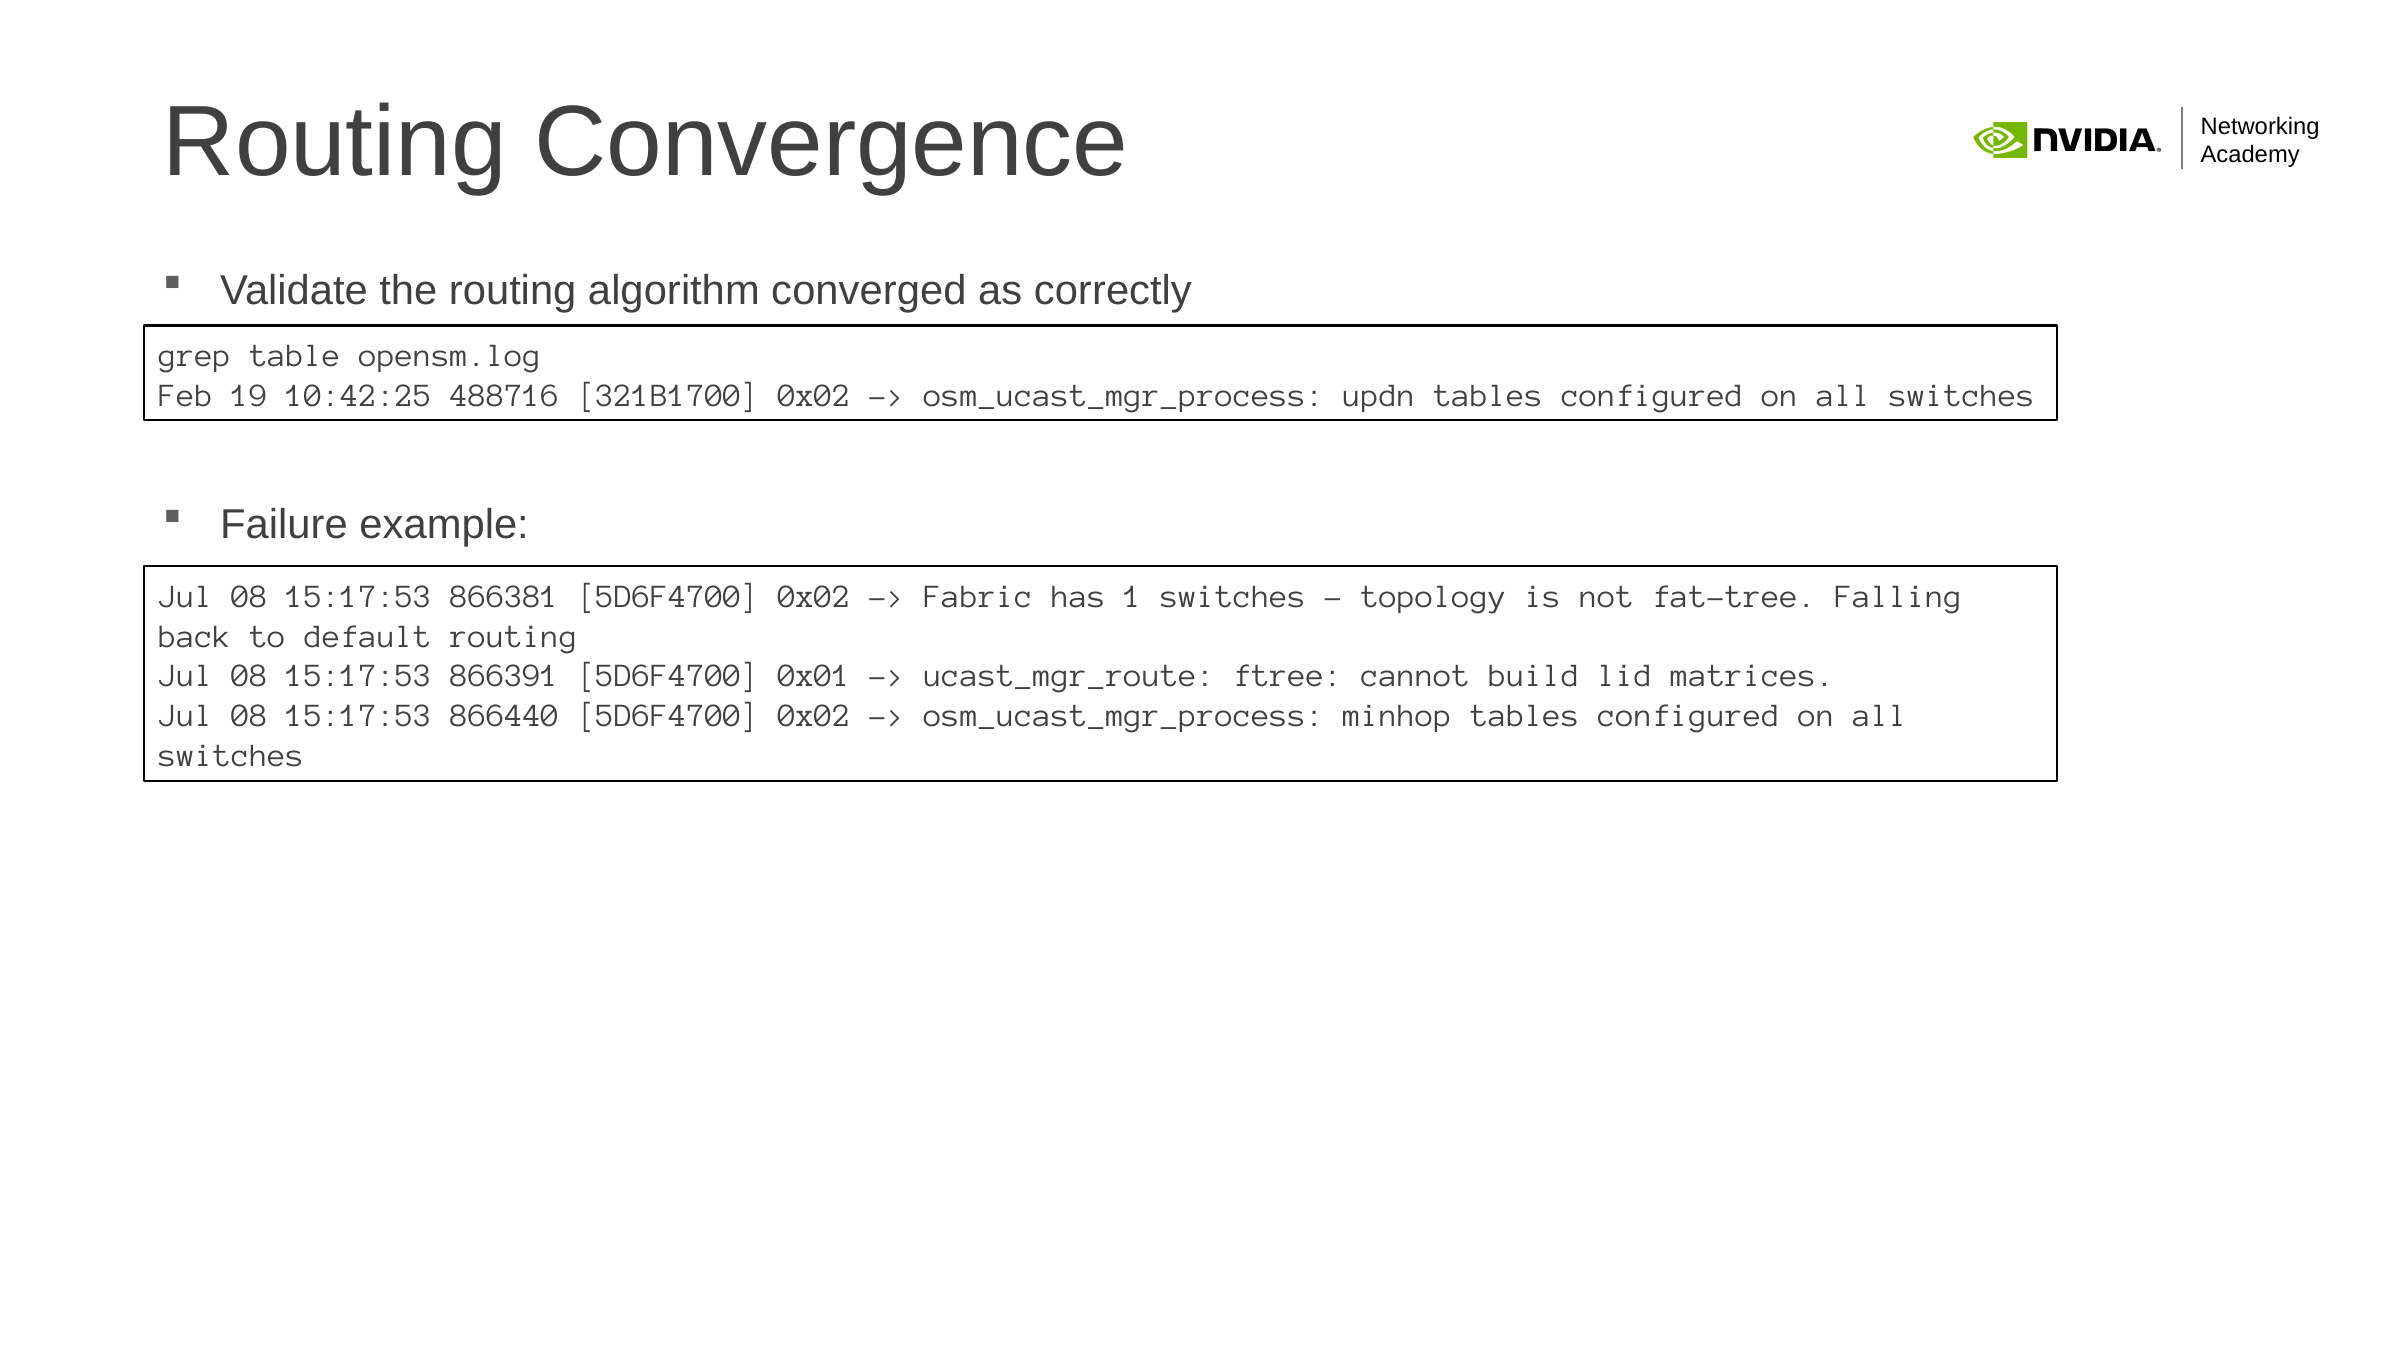

# Routing Convergence
Validate the routing algorithm converged as correctly

Failure example:

grep table opensm.log
Feb 19 10:42:25 488716 [321B1700] 0x02 -> osm_ucast_mgr_process: updn tables configured on all switches
Jul 08 15:17:53 866381 [5D6F4700] 0x02 -> Fabric has 1 switches - topology is not fat-tree. Falling back to default routing
Jul 08 15:17:53 866391 [5D6F4700] 0x01 -> ucast_mgr_route: ftree: cannot build lid matrices.
Jul 08 15:17:53 866440 [5D6F4700] 0x02 -> osm_ucast_mgr_process: minhop tables configured on all switches